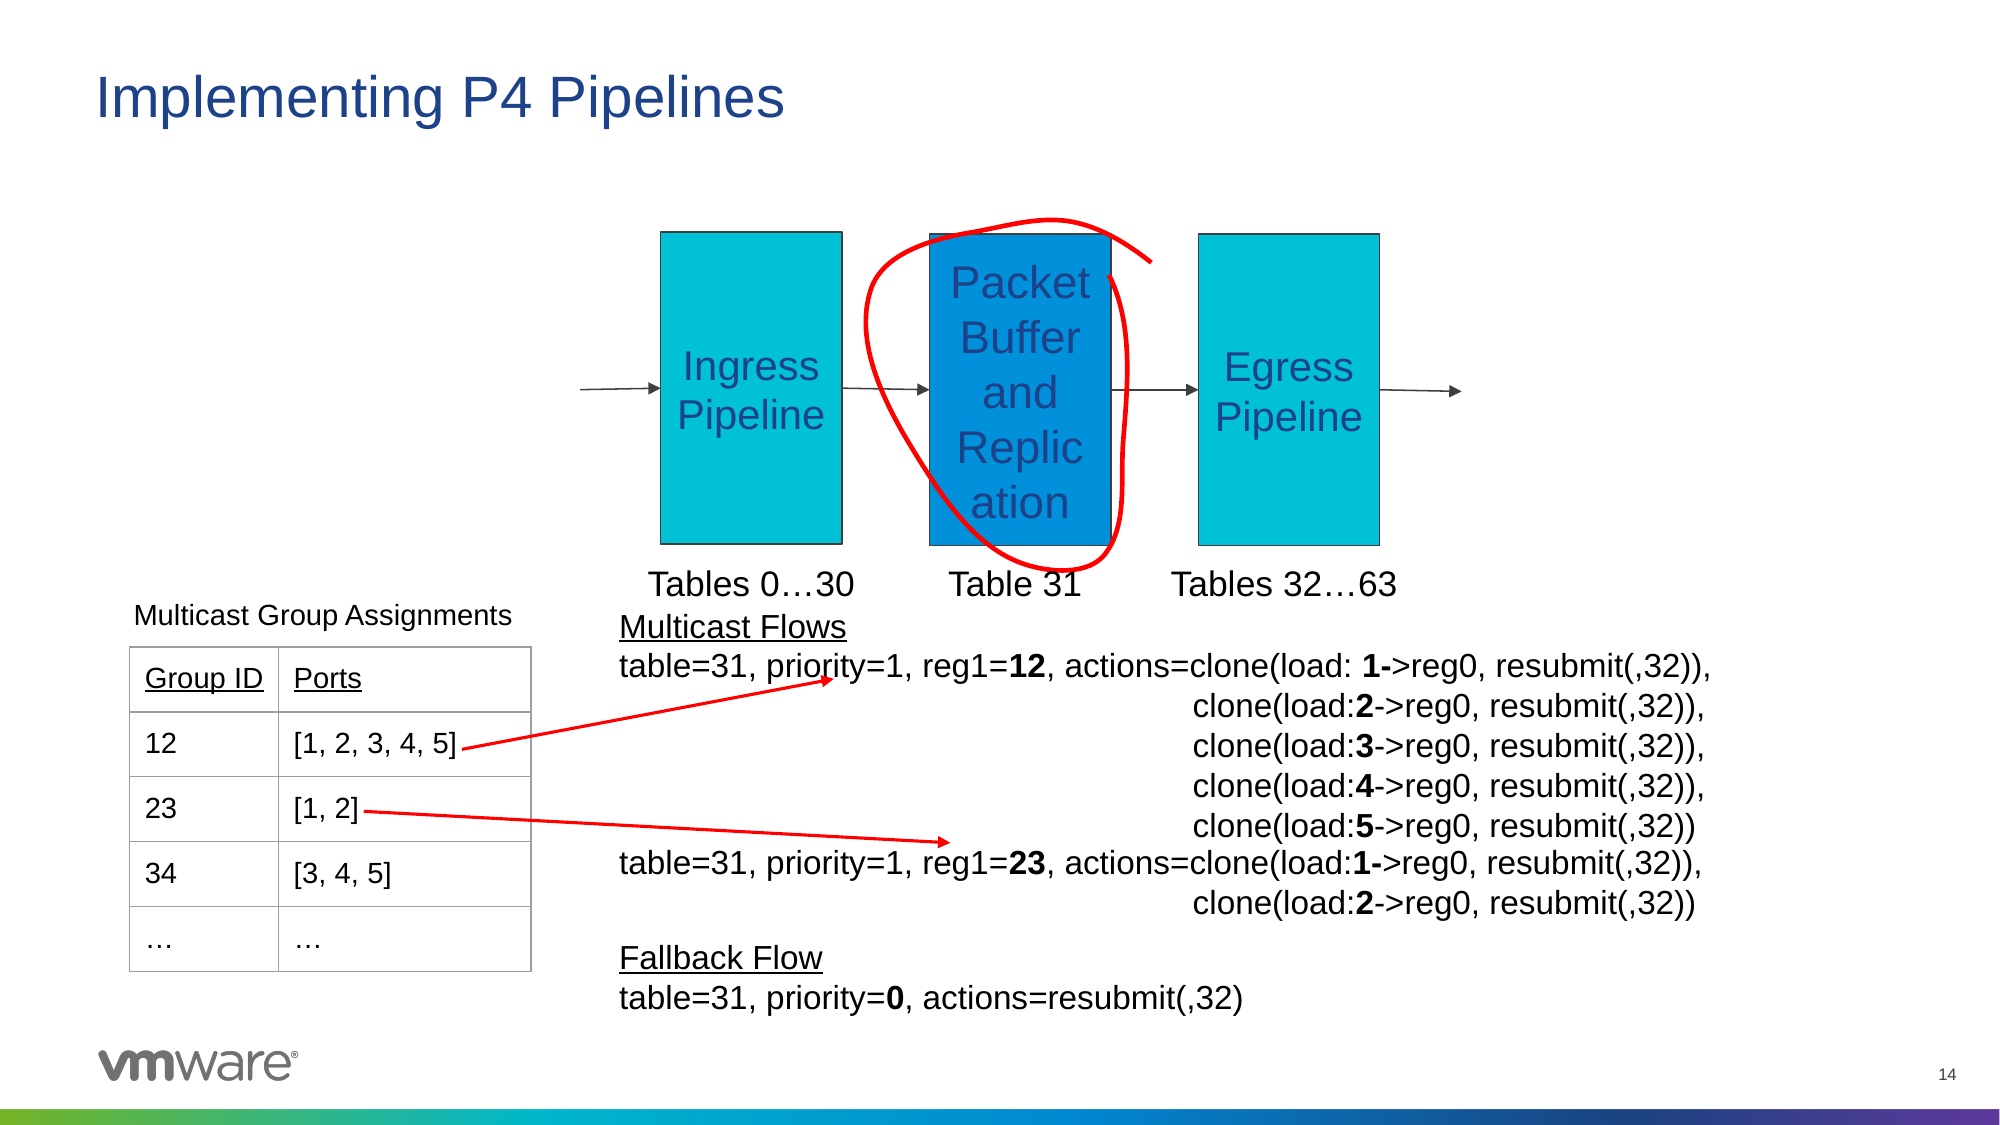

# Implementing P4 Pipelines

Ingress
Pipeline
Packet Buffer and Replication
Egress Pipeline
Tables 0…30
Table 31
Tables 32…63
Multicast Group Assignments
Multicast Flows
table=31, priority=1, reg1=12, actions=clone(load: 1->reg0, resubmit(,32)),
                                                              clone(load:2->reg0, resubmit(,32)),
                                                              clone(load:3->reg0, resubmit(,32)),
                                                              clone(load:4->reg0, resubmit(,32)),
                                                              clone(load:5->reg0, resubmit(,32))
| Group ID | Ports |
| --- | --- |
| 12 | [1, 2, 3, 4, 5] |
| 23 | [1, 2] |
| 34 | [3, 4, 5] |
| … | … |
table=31, priority=1, reg1=23, actions=clone(load:1->reg0, resubmit(,32)),
                                                              clone(load:2->reg0, resubmit(,32))
Fallback Flow
table=31, priority=0, actions=resubmit(,32)